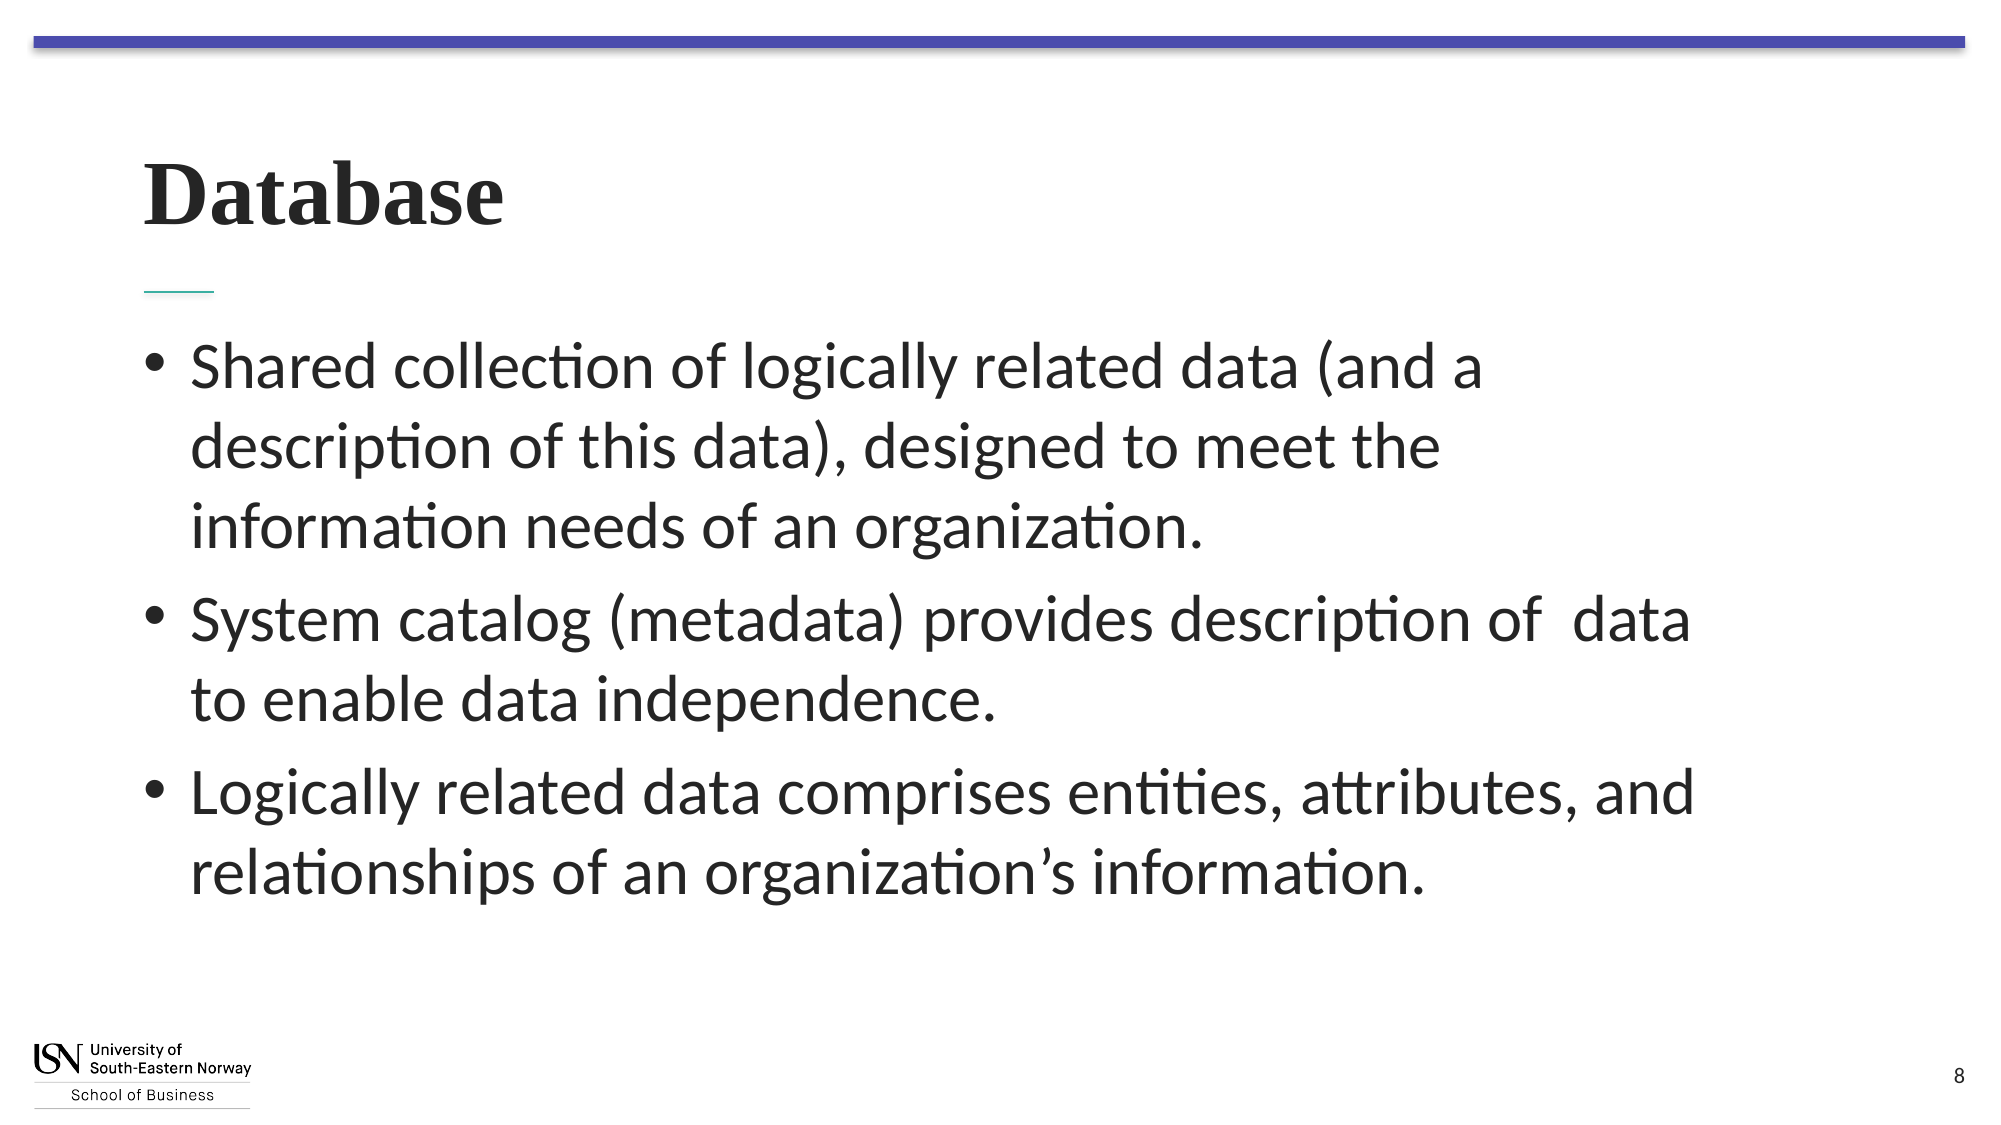

# Database
Shared collection of logically related data (and a description of this data), designed to meet the information needs of an organization.
System catalog (metadata) provides description of  data to enable data independence.
Logically related data comprises entities, attributes, and relationships of an organization’s information.
8